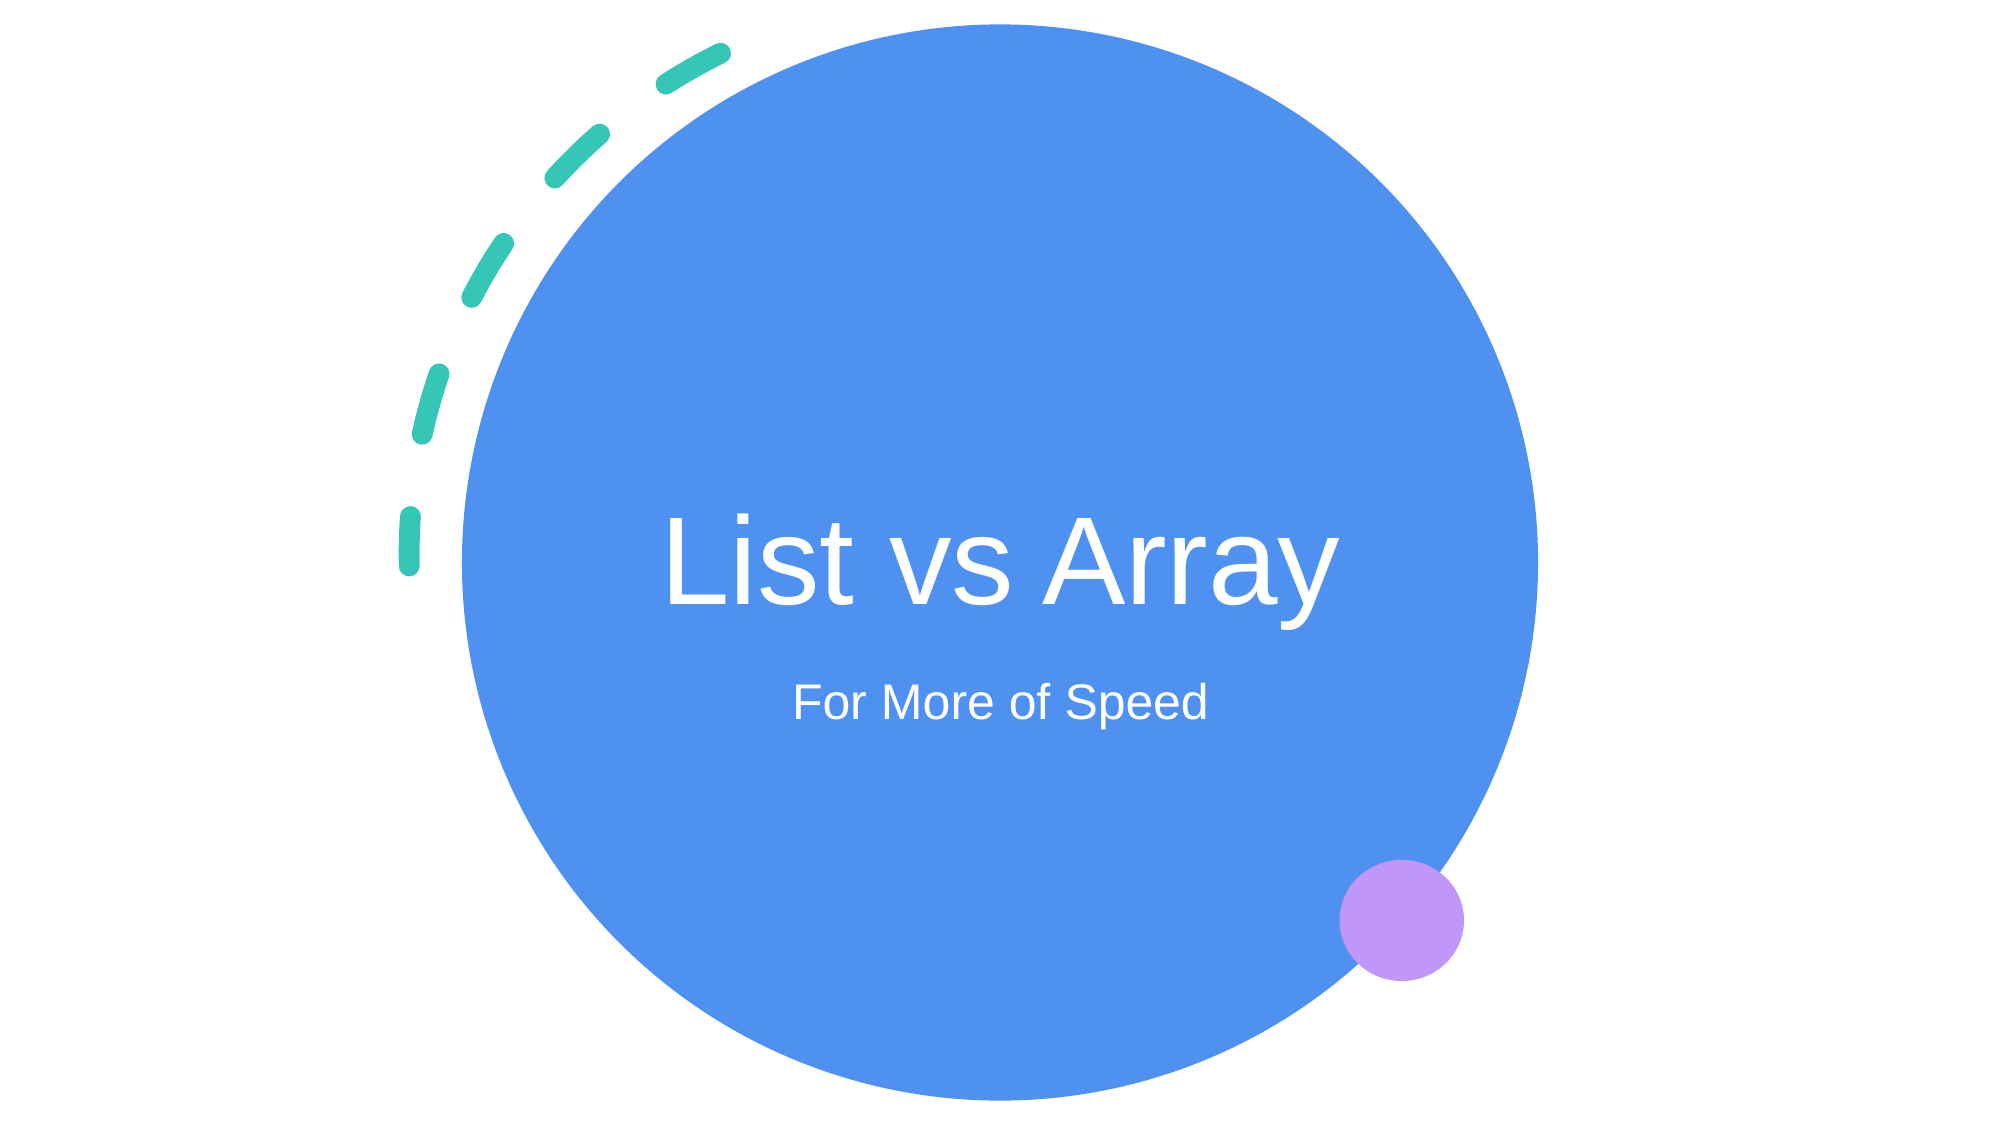

# List vs Array
For More of Speed